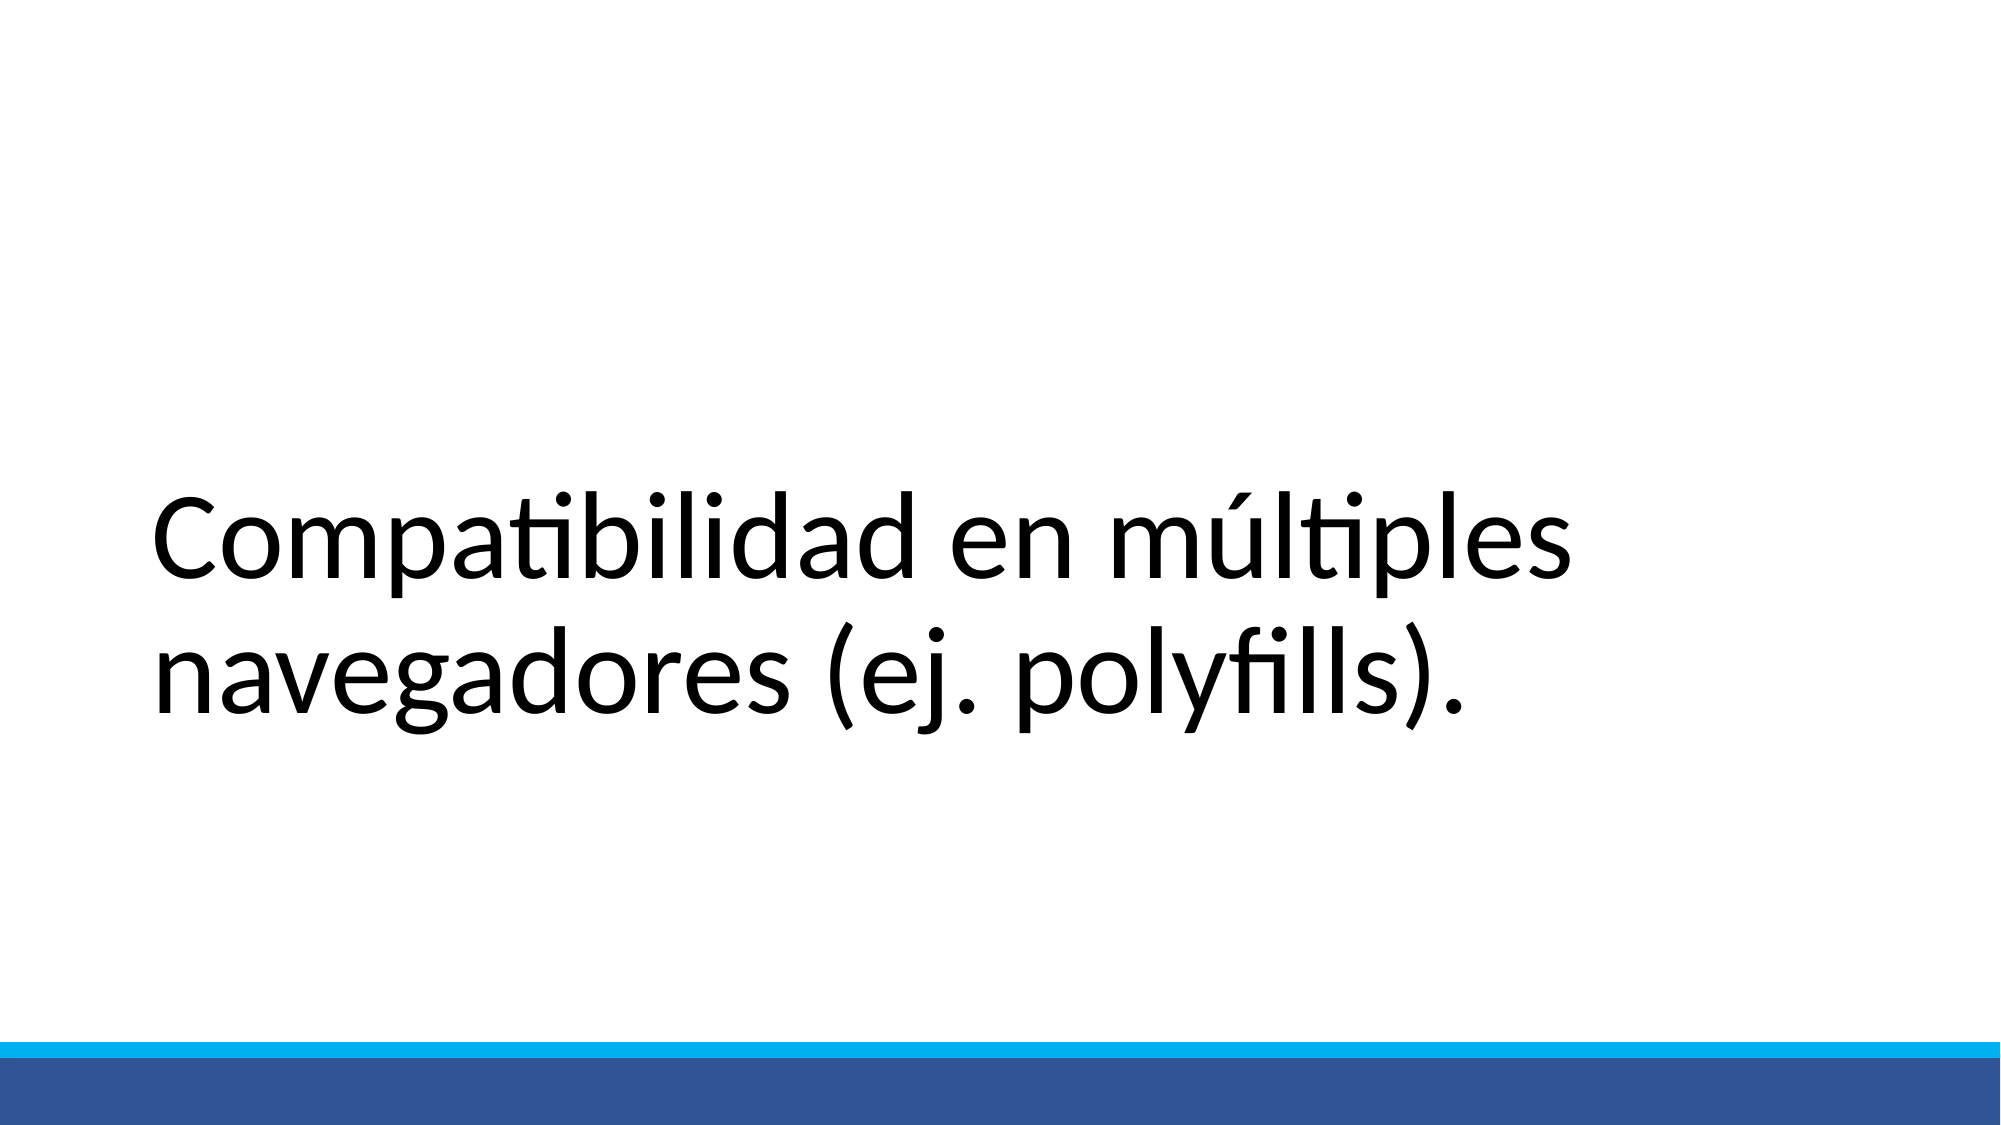

# Compatibilidad en múltiples navegadores (ej. polyfills).